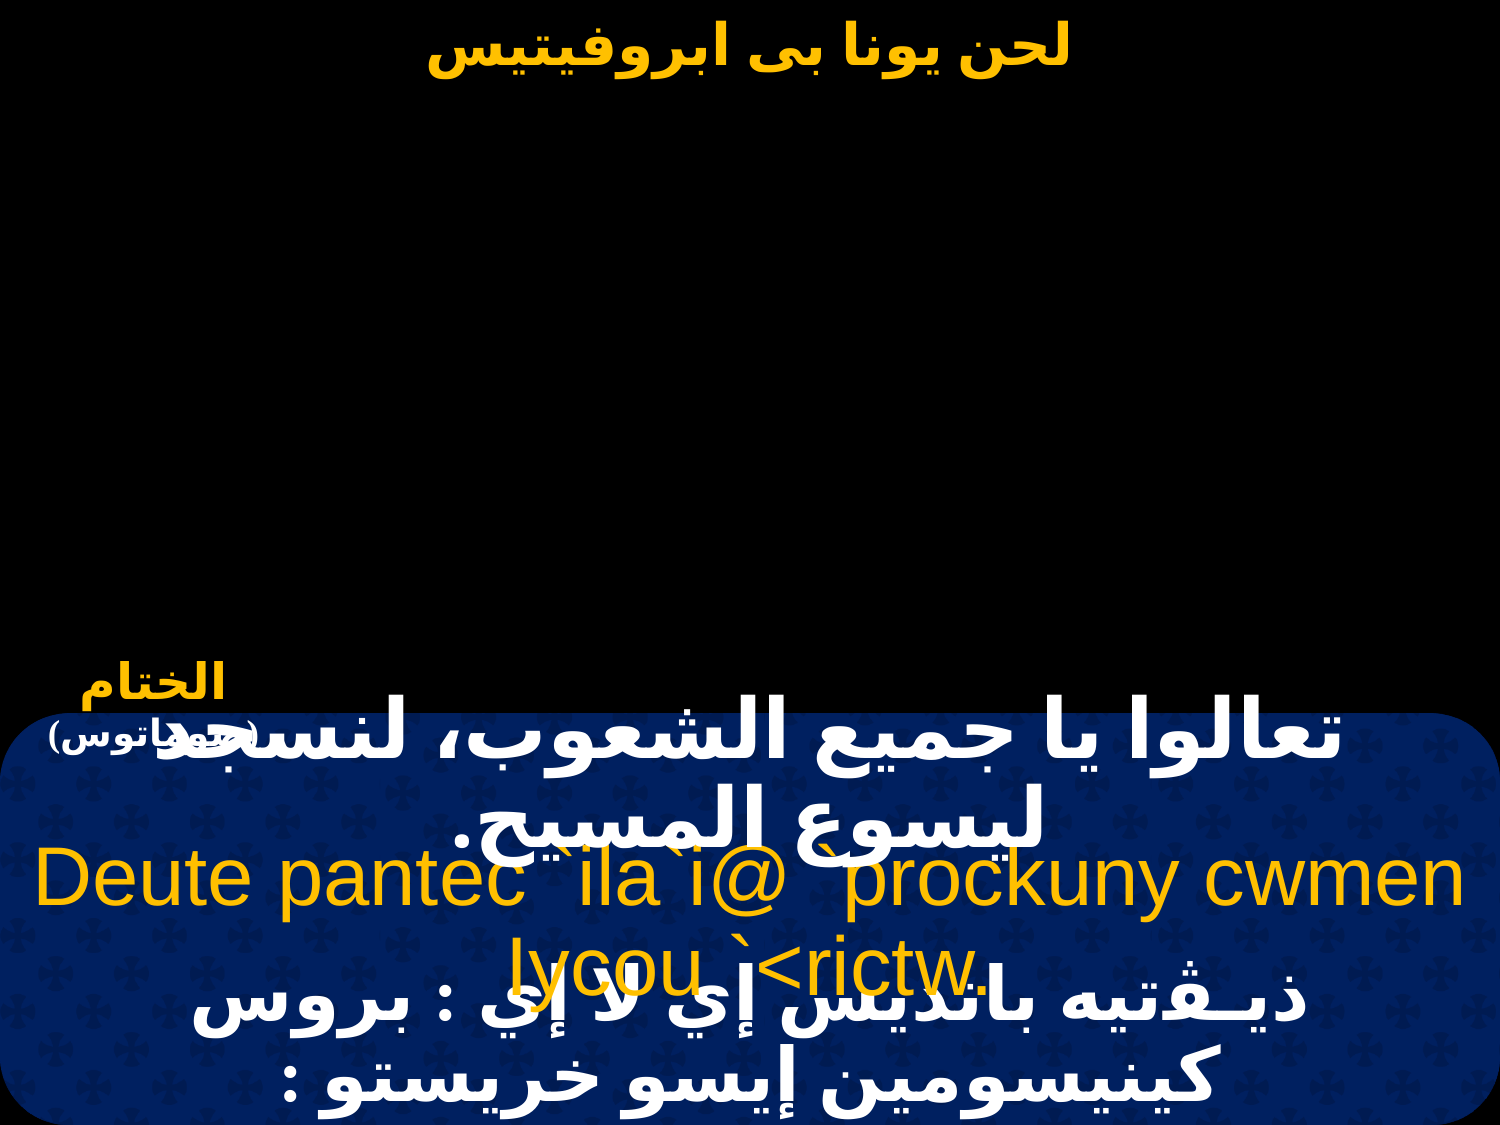

تعالوا يا جميع الشعوب، لنسجد ليسوع المسيح.
Deute pantec `ila`i@ `prockuny cwmen Iycou `<rictw.
ذيـﭭتيه بانديس إي لا إي : بروس كينيسومين إيسو خريستو :